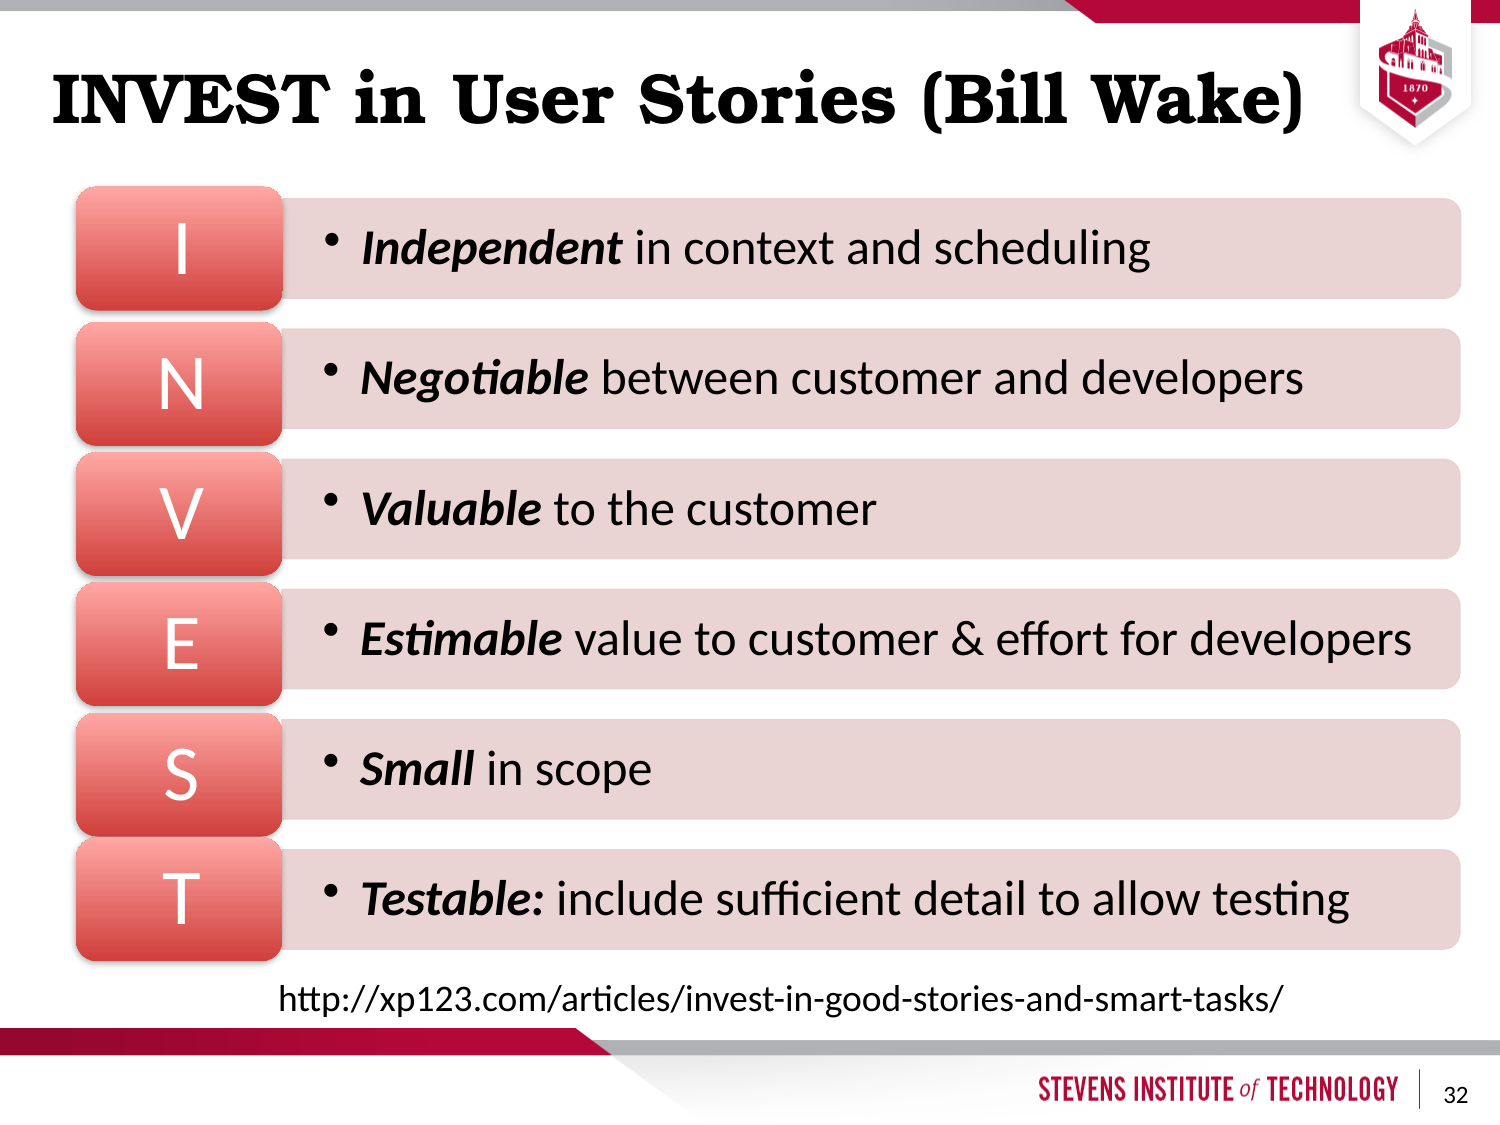

# INVEST in User Stories (Bill Wake)
Independent in context and scheduling
I
Negotiable between customer and developers
N
Valuable to the customer
V
Estimable value to customer & effort for developers
E
Small in scope
S
Testable: include sufficient detail to allow testing
T
http://xp123.com/articles/invest-in-good-stories-and-smart-tasks/
32